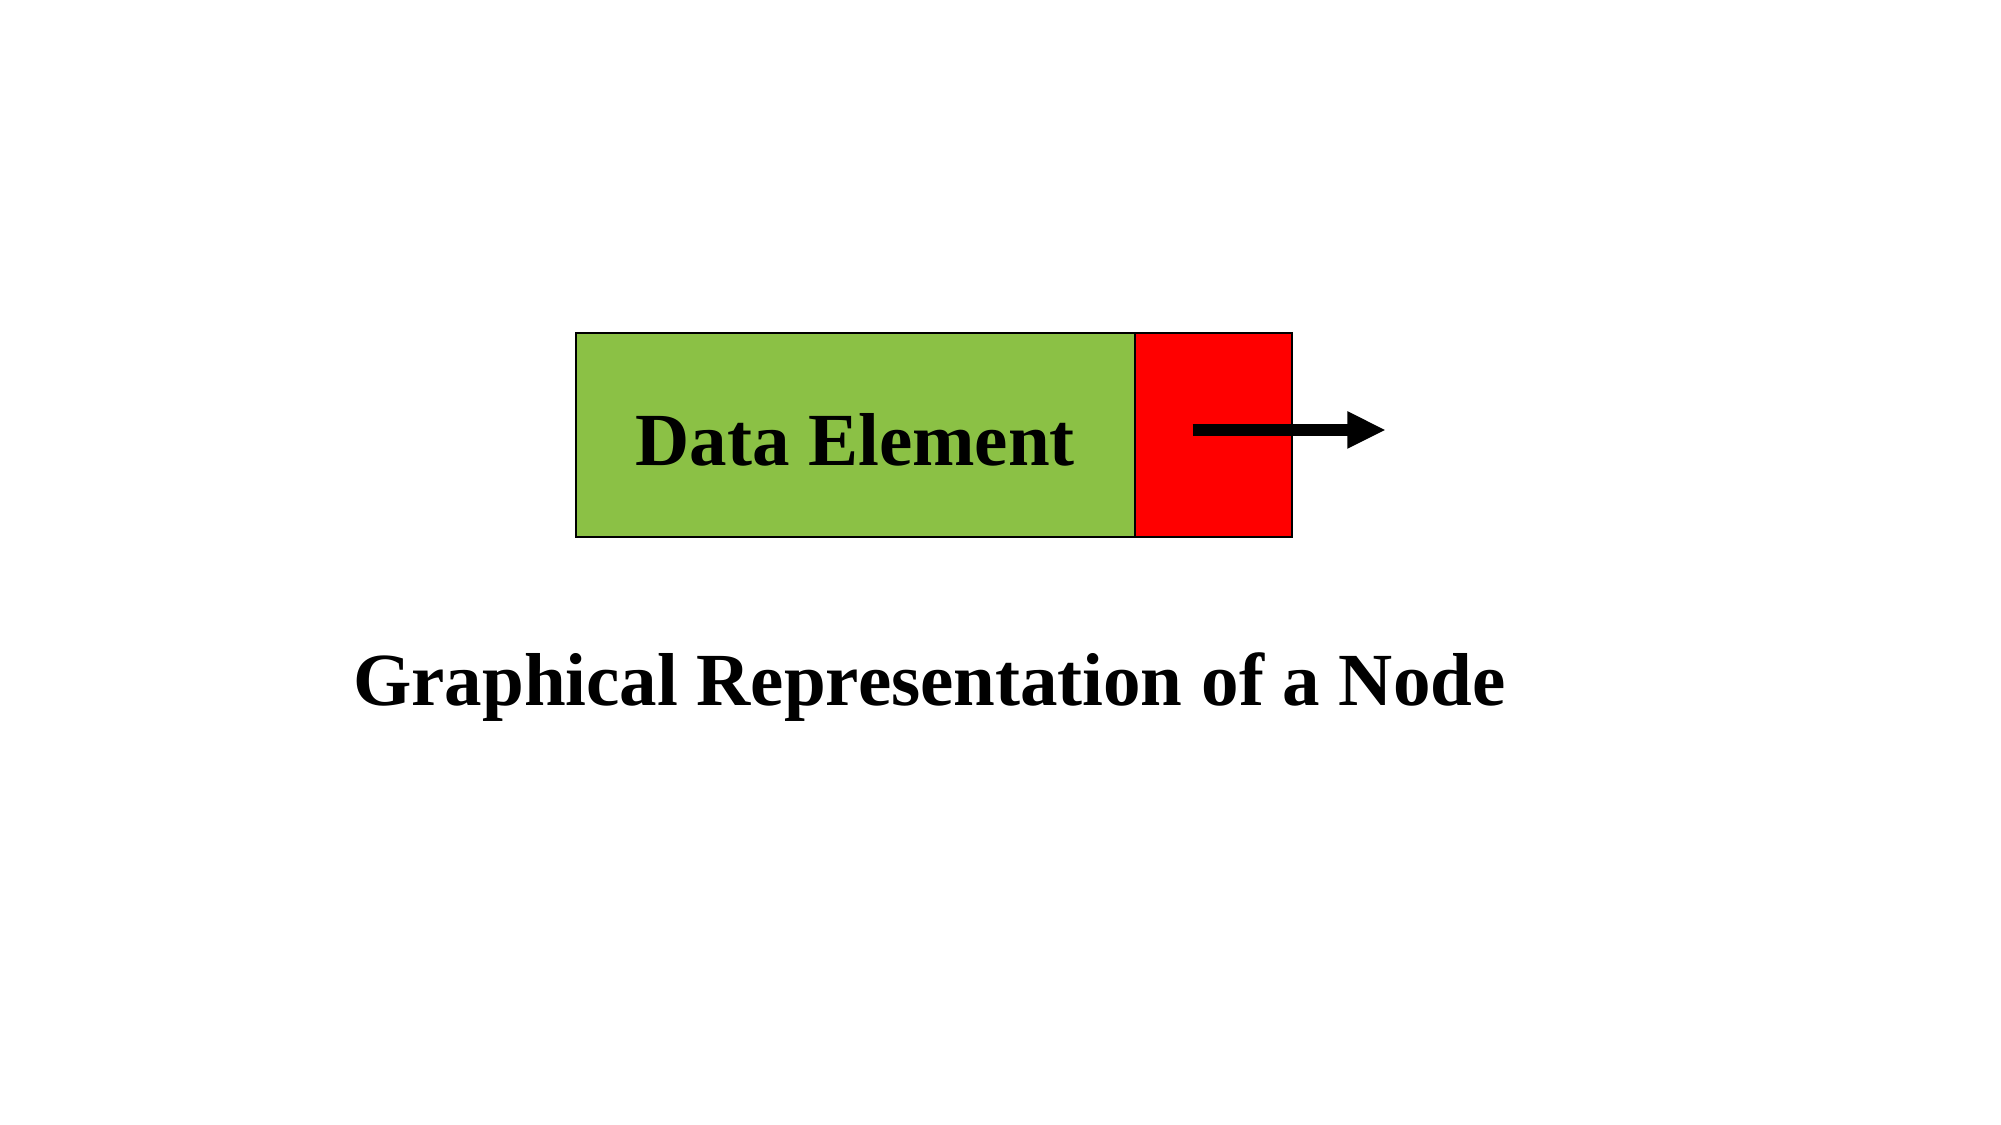

Data Element

Graphical Representation of a Node